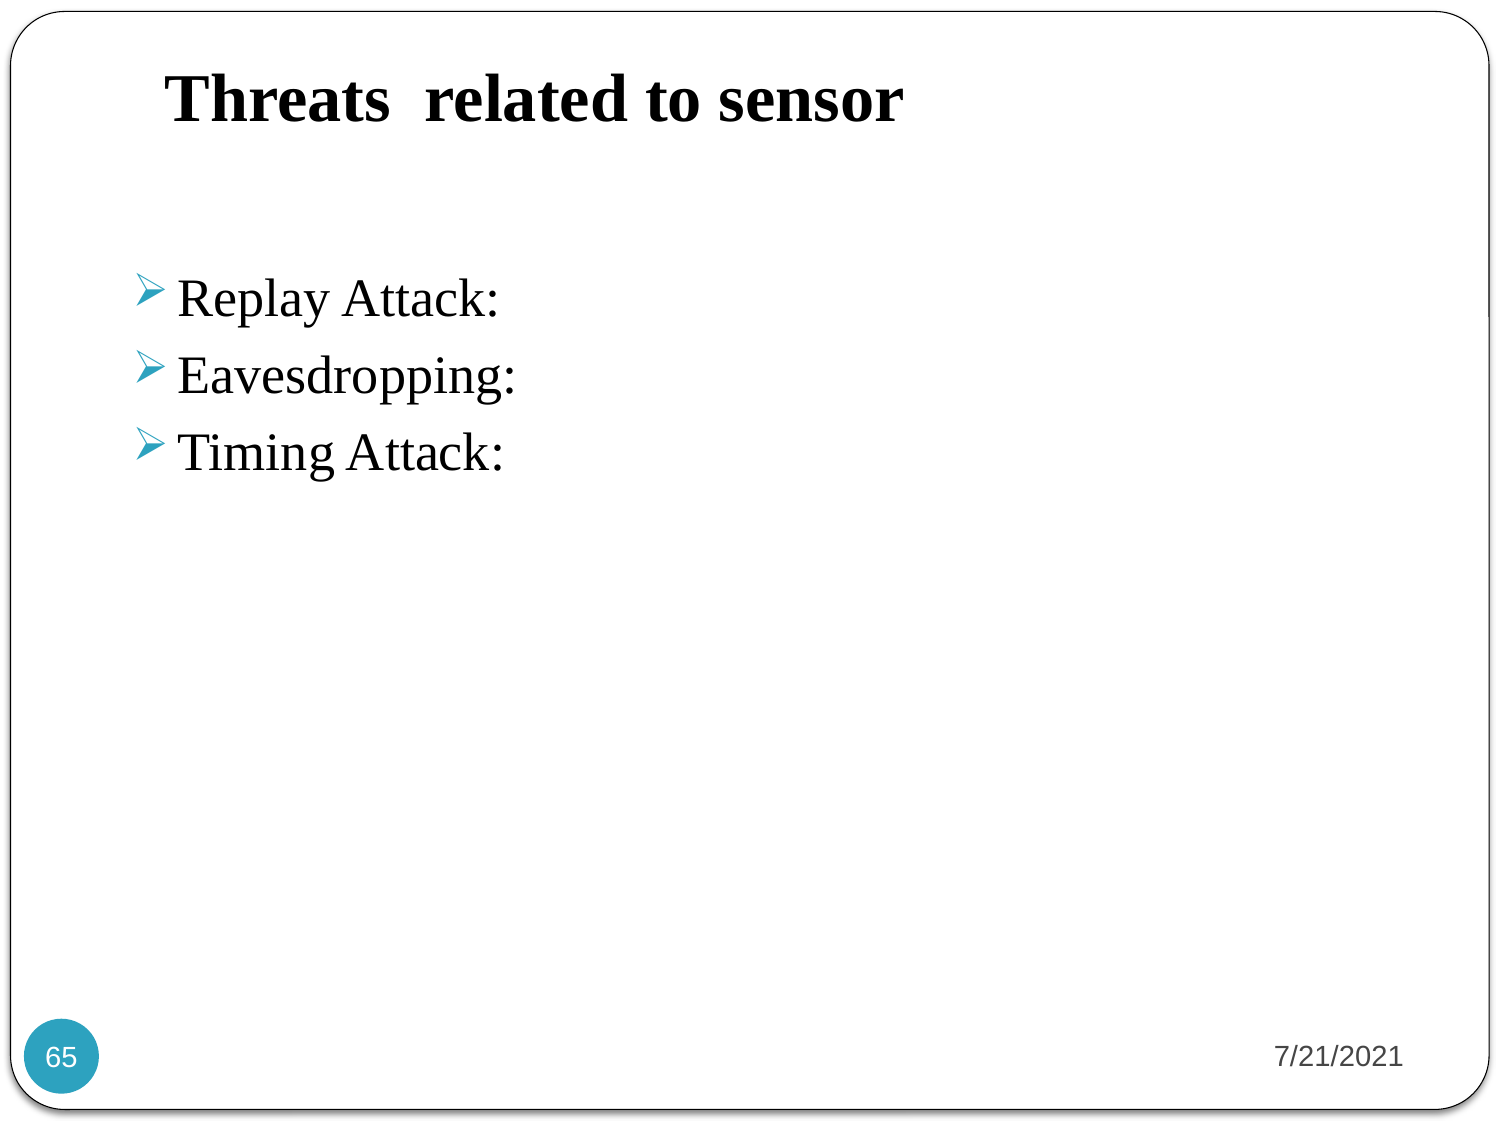

# Threats  related to sensor
Replay Attack:
Eavesdropping:
Timing Attack:

7/21/2021
65